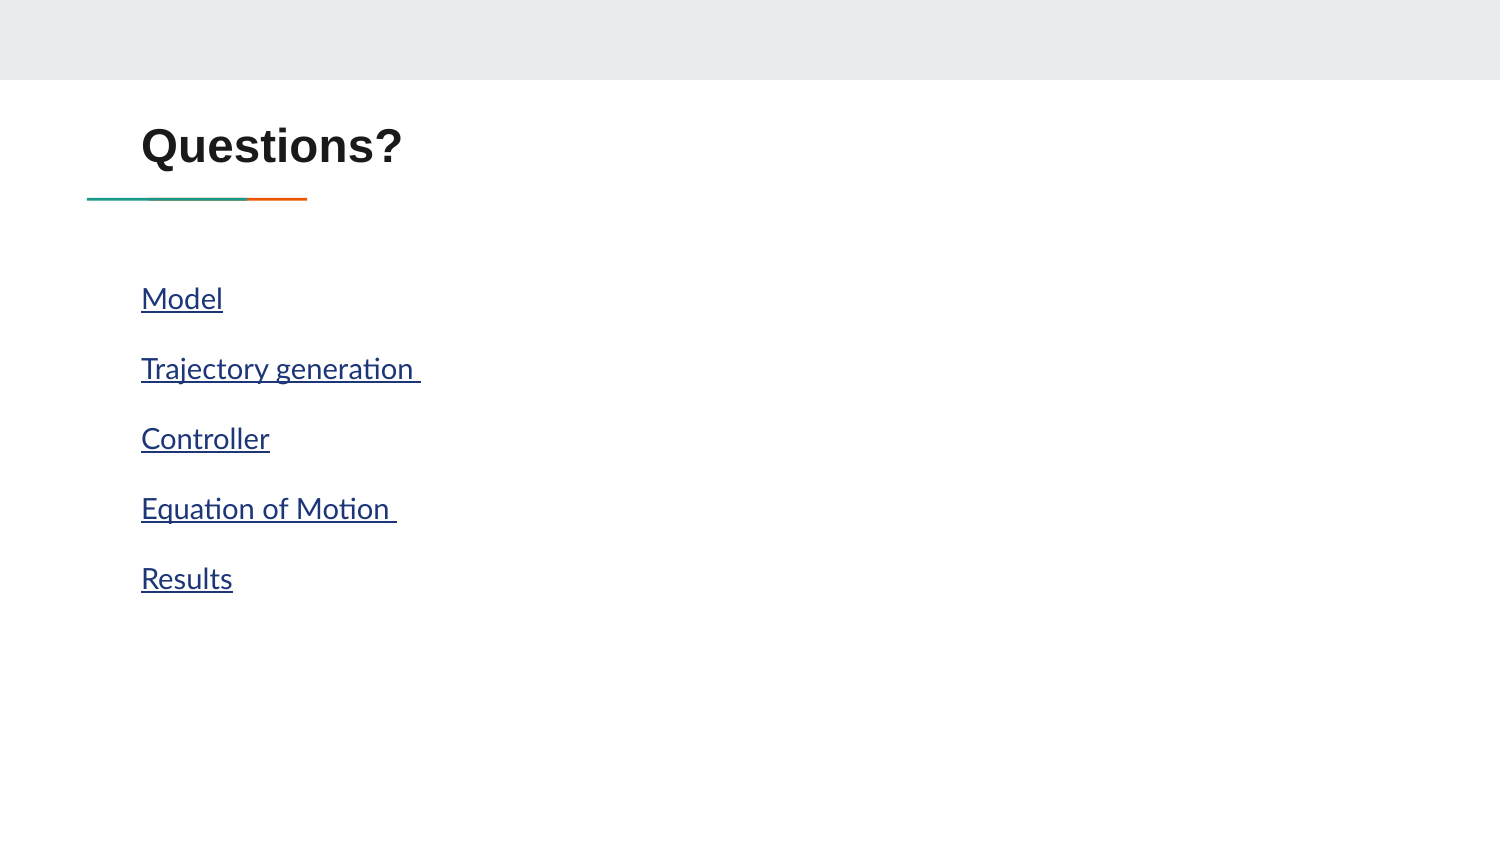

# Questions?
Model

Trajectory generation

Controller

Equation of Motion

Results